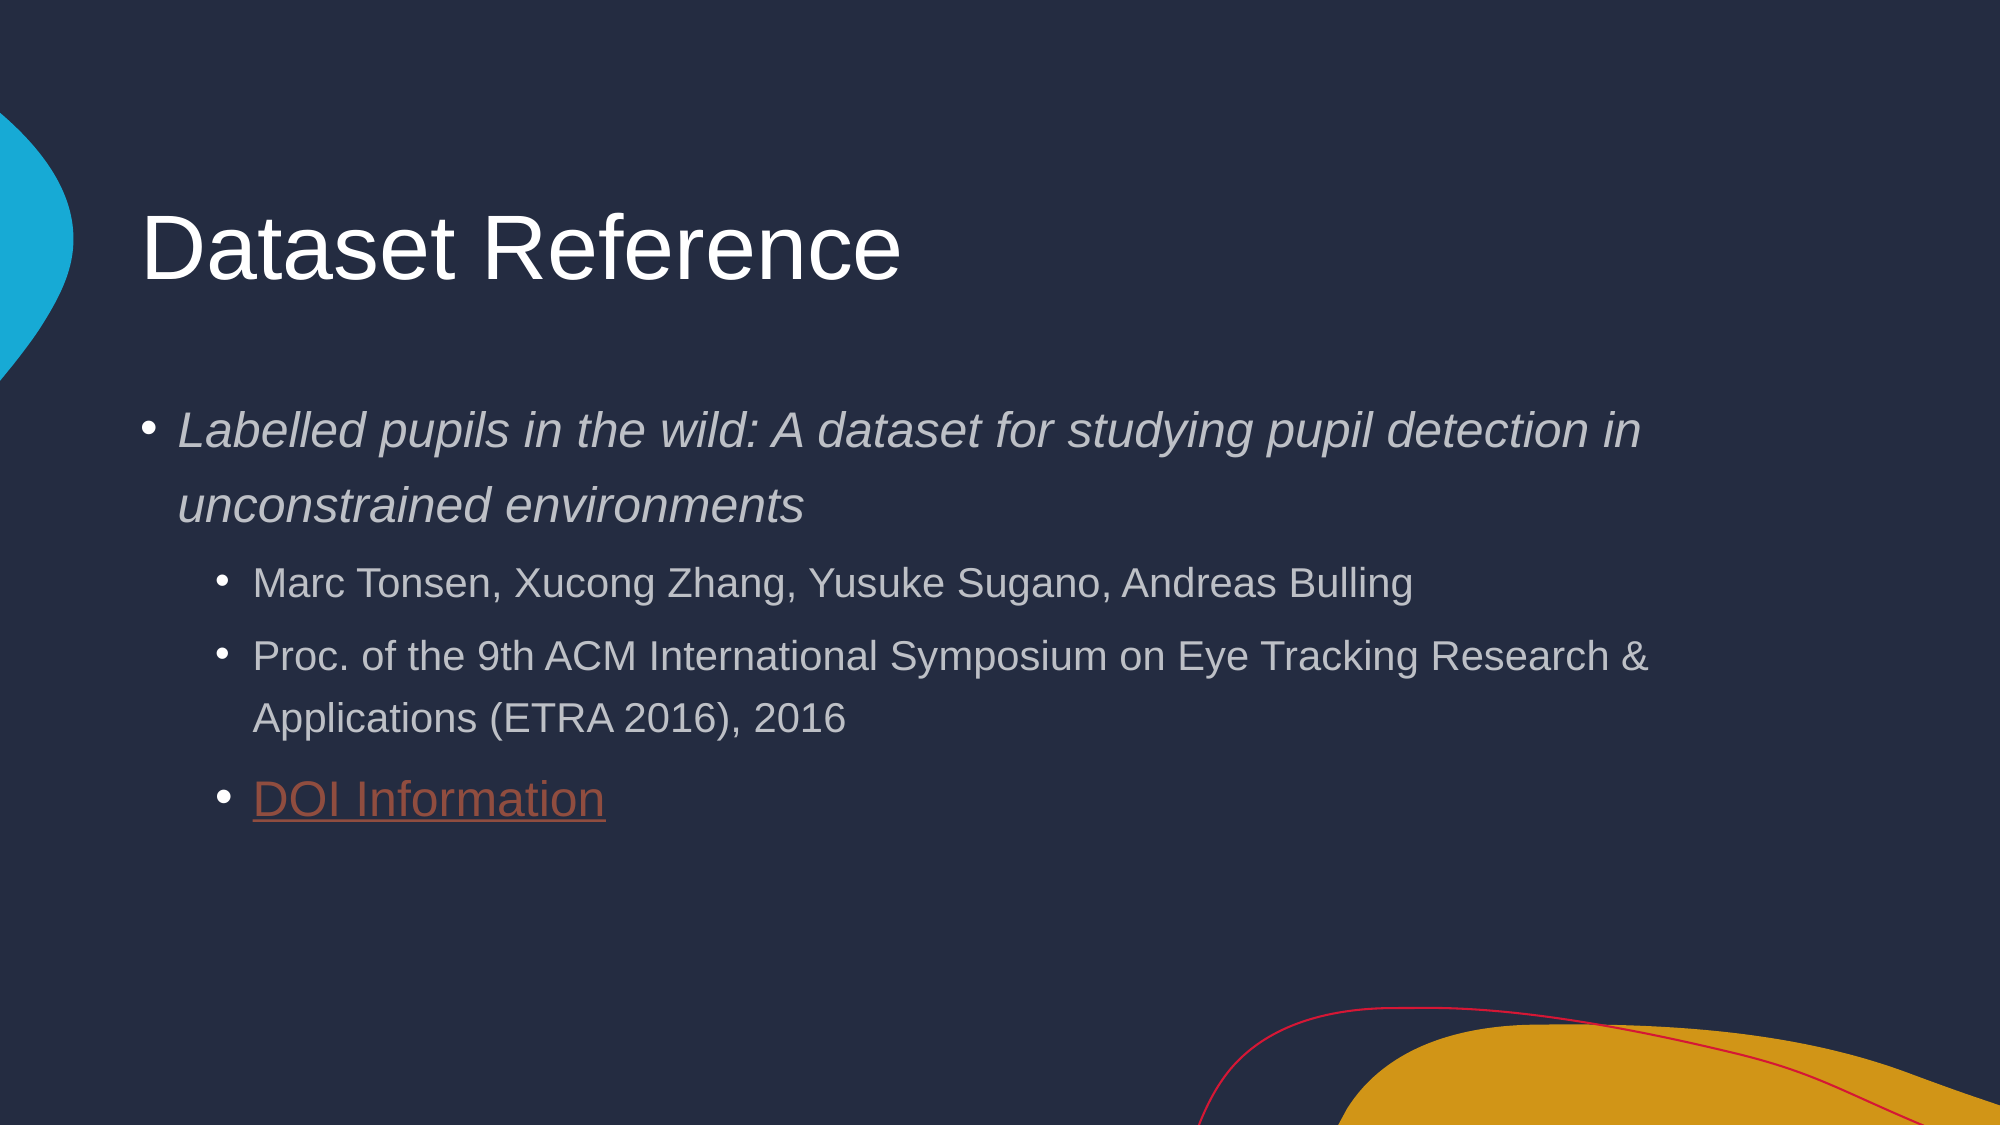

# Dataset Reference
Labelled pupils in the wild: A dataset for studying pupil detection in unconstrained environments
Marc Tonsen, Xucong Zhang, Yusuke Sugano, Andreas Bulling
Proc. of the 9th ACM International Symposium on Eye Tracking Research & Applications (ETRA 2016), 2016
DOI Information